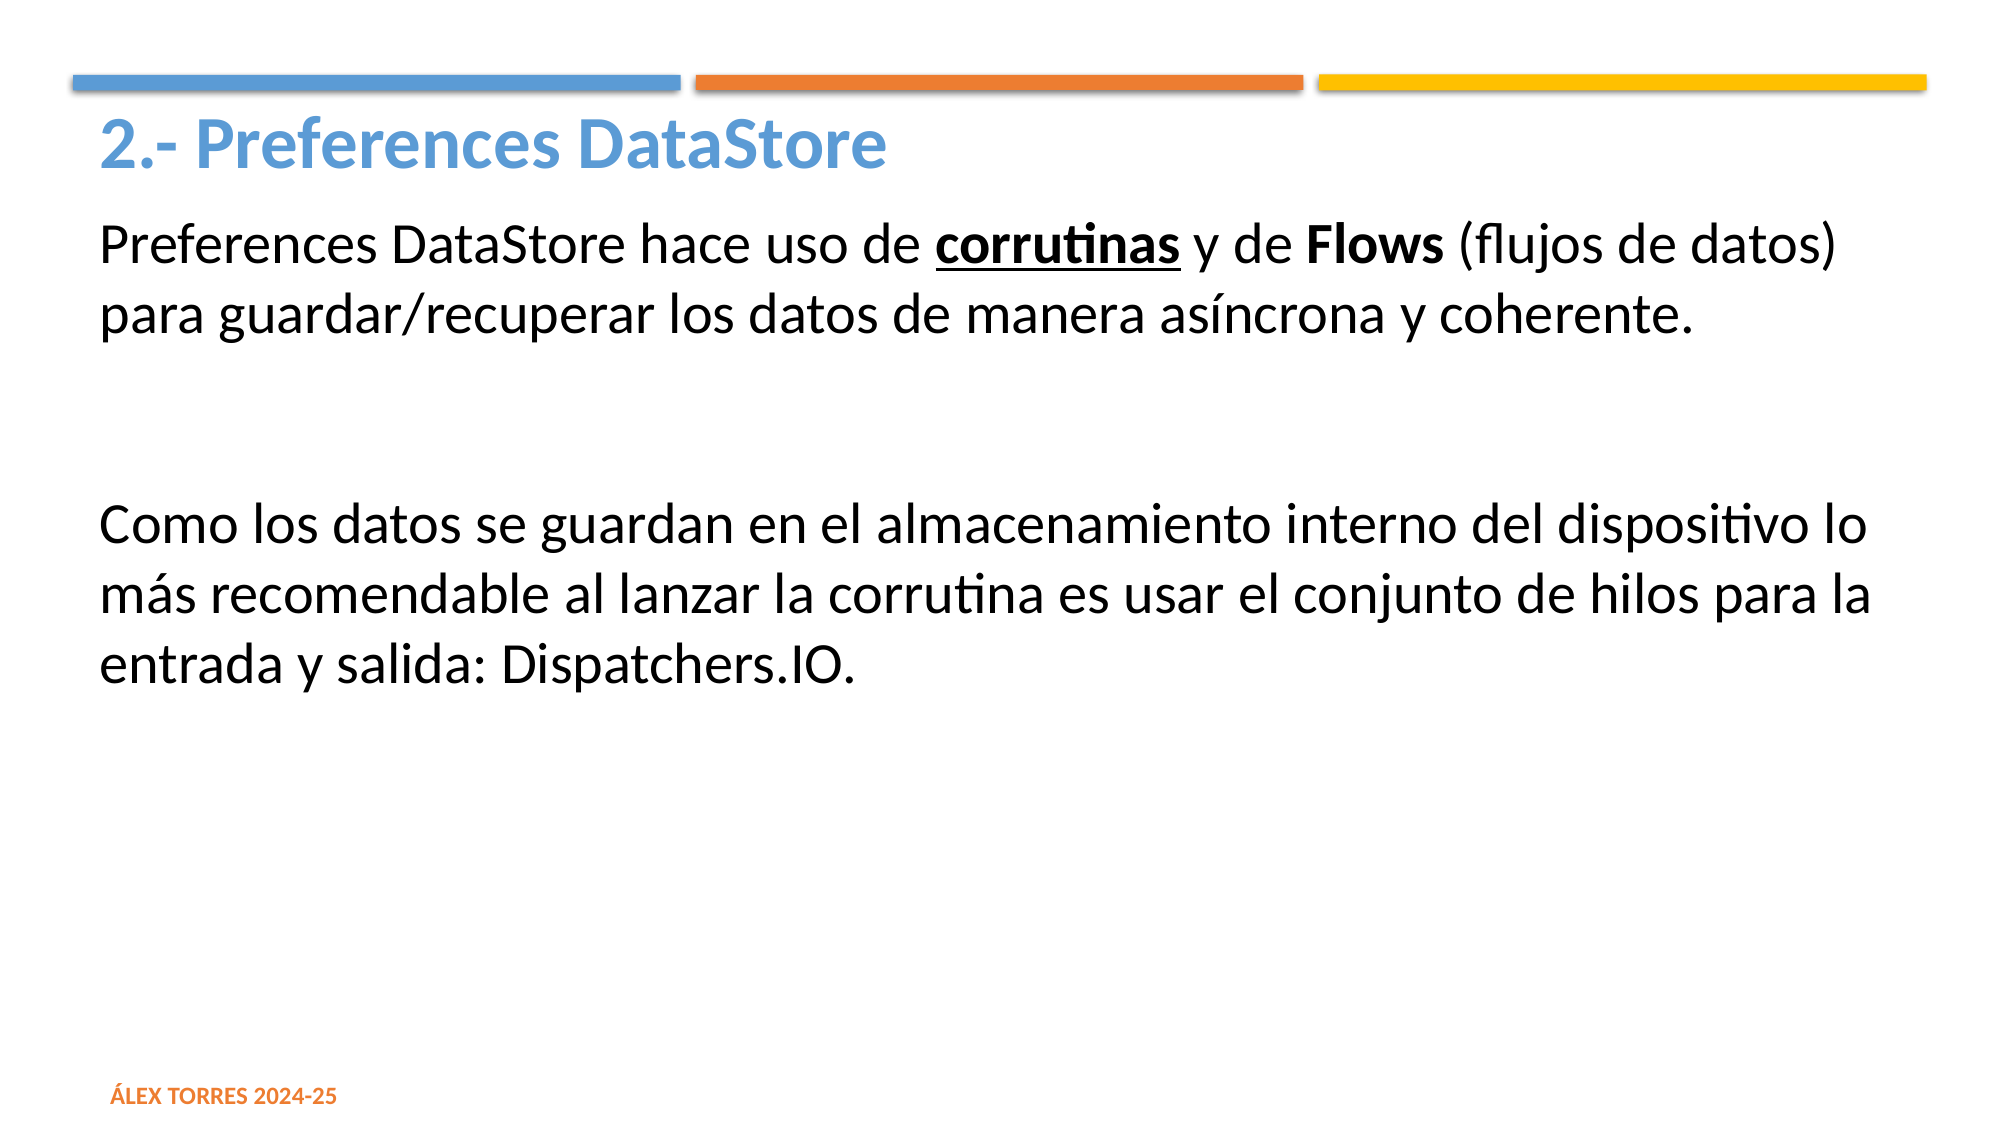

2.- Preferences DataStore
Preferences DataStore hace uso de corrutinas y de Flows (flujos de datos) para guardar/recuperar los datos de manera asíncrona y coherente.

Como los datos se guardan en el almacenamiento interno del dispositivo lo más recomendable al lanzar la corrutina es usar el conjunto de hilos para la entrada y salida: Dispatchers.IO.